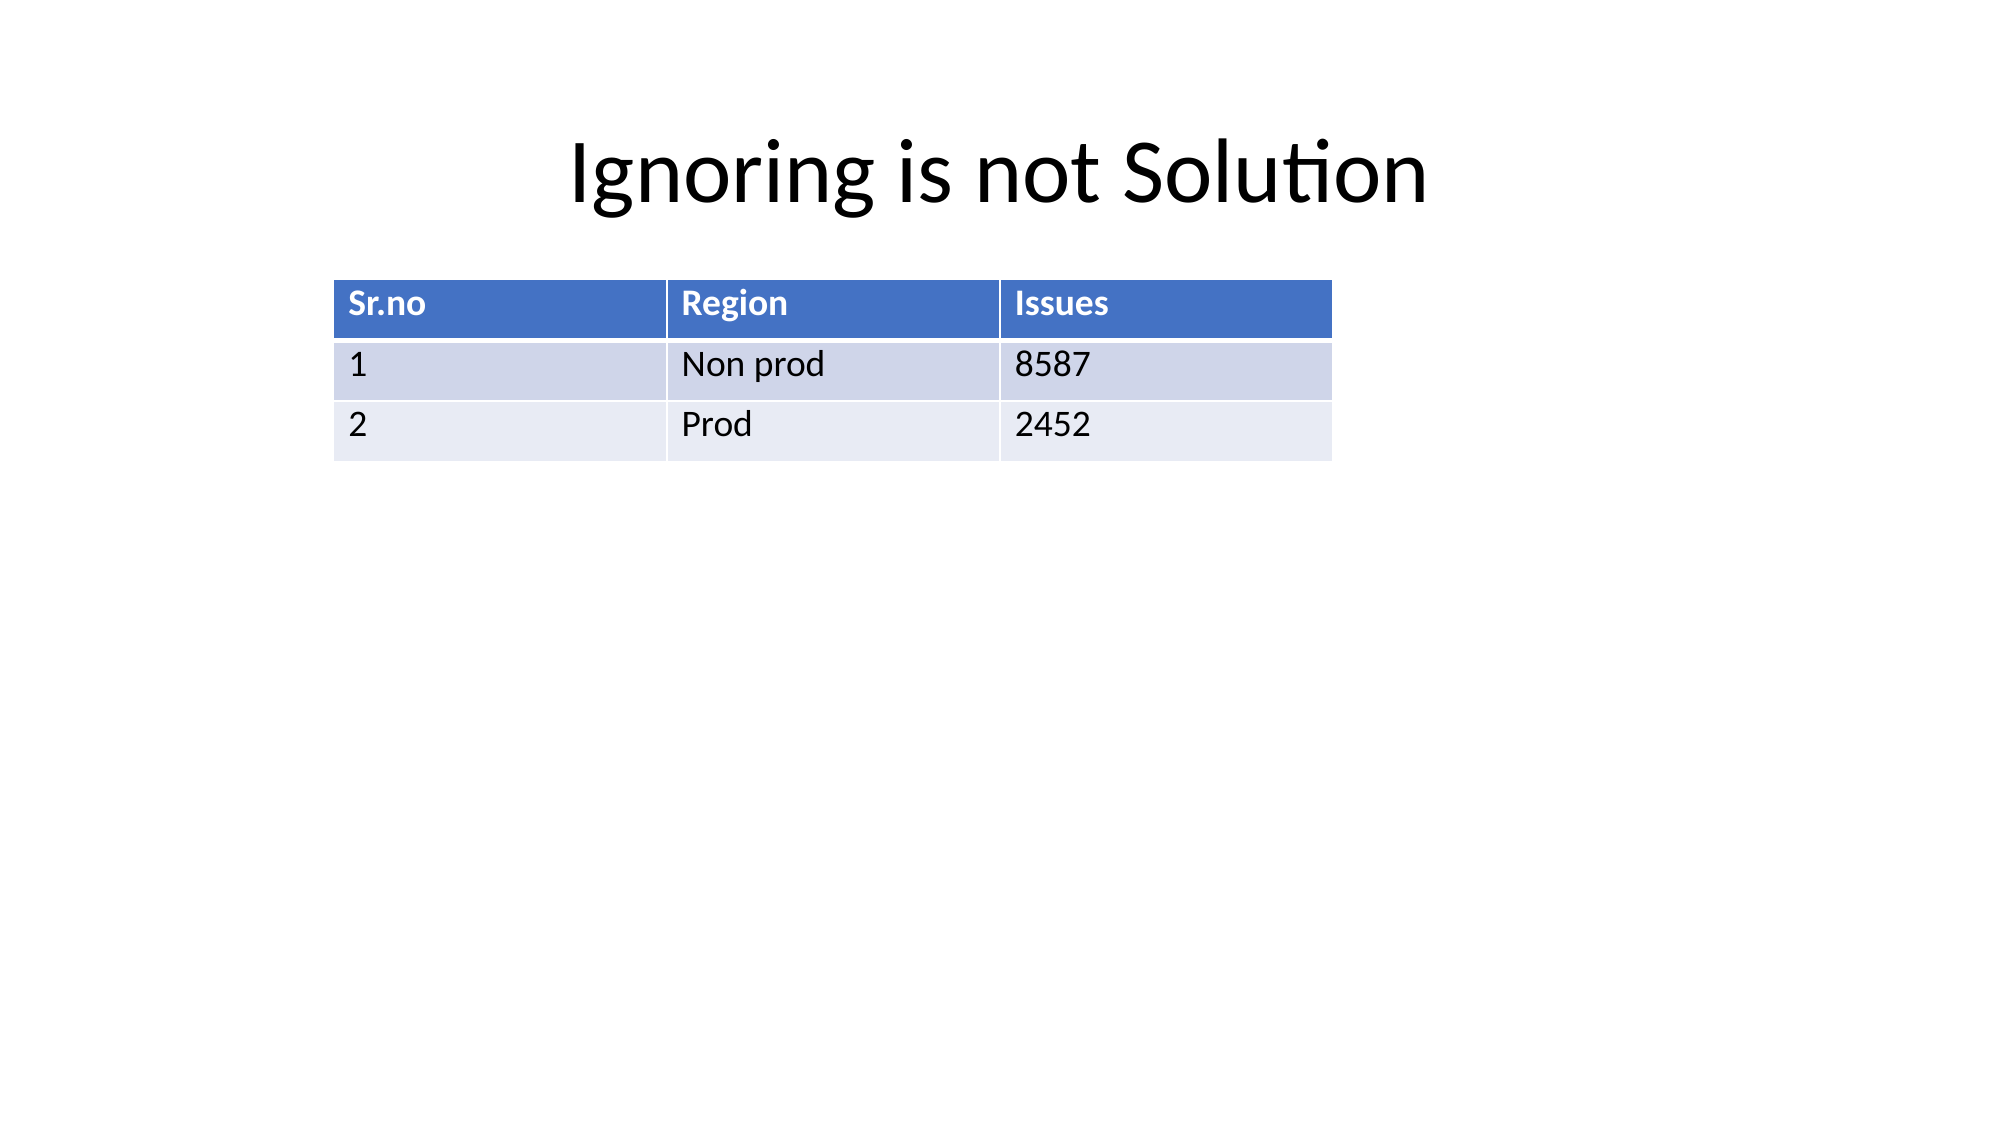

# Ignoring is not Solution
| Sr.no | Region | Issues |
| --- | --- | --- |
| 1 | Non prod | 8587 |
| 2 | Prod | 2452 |